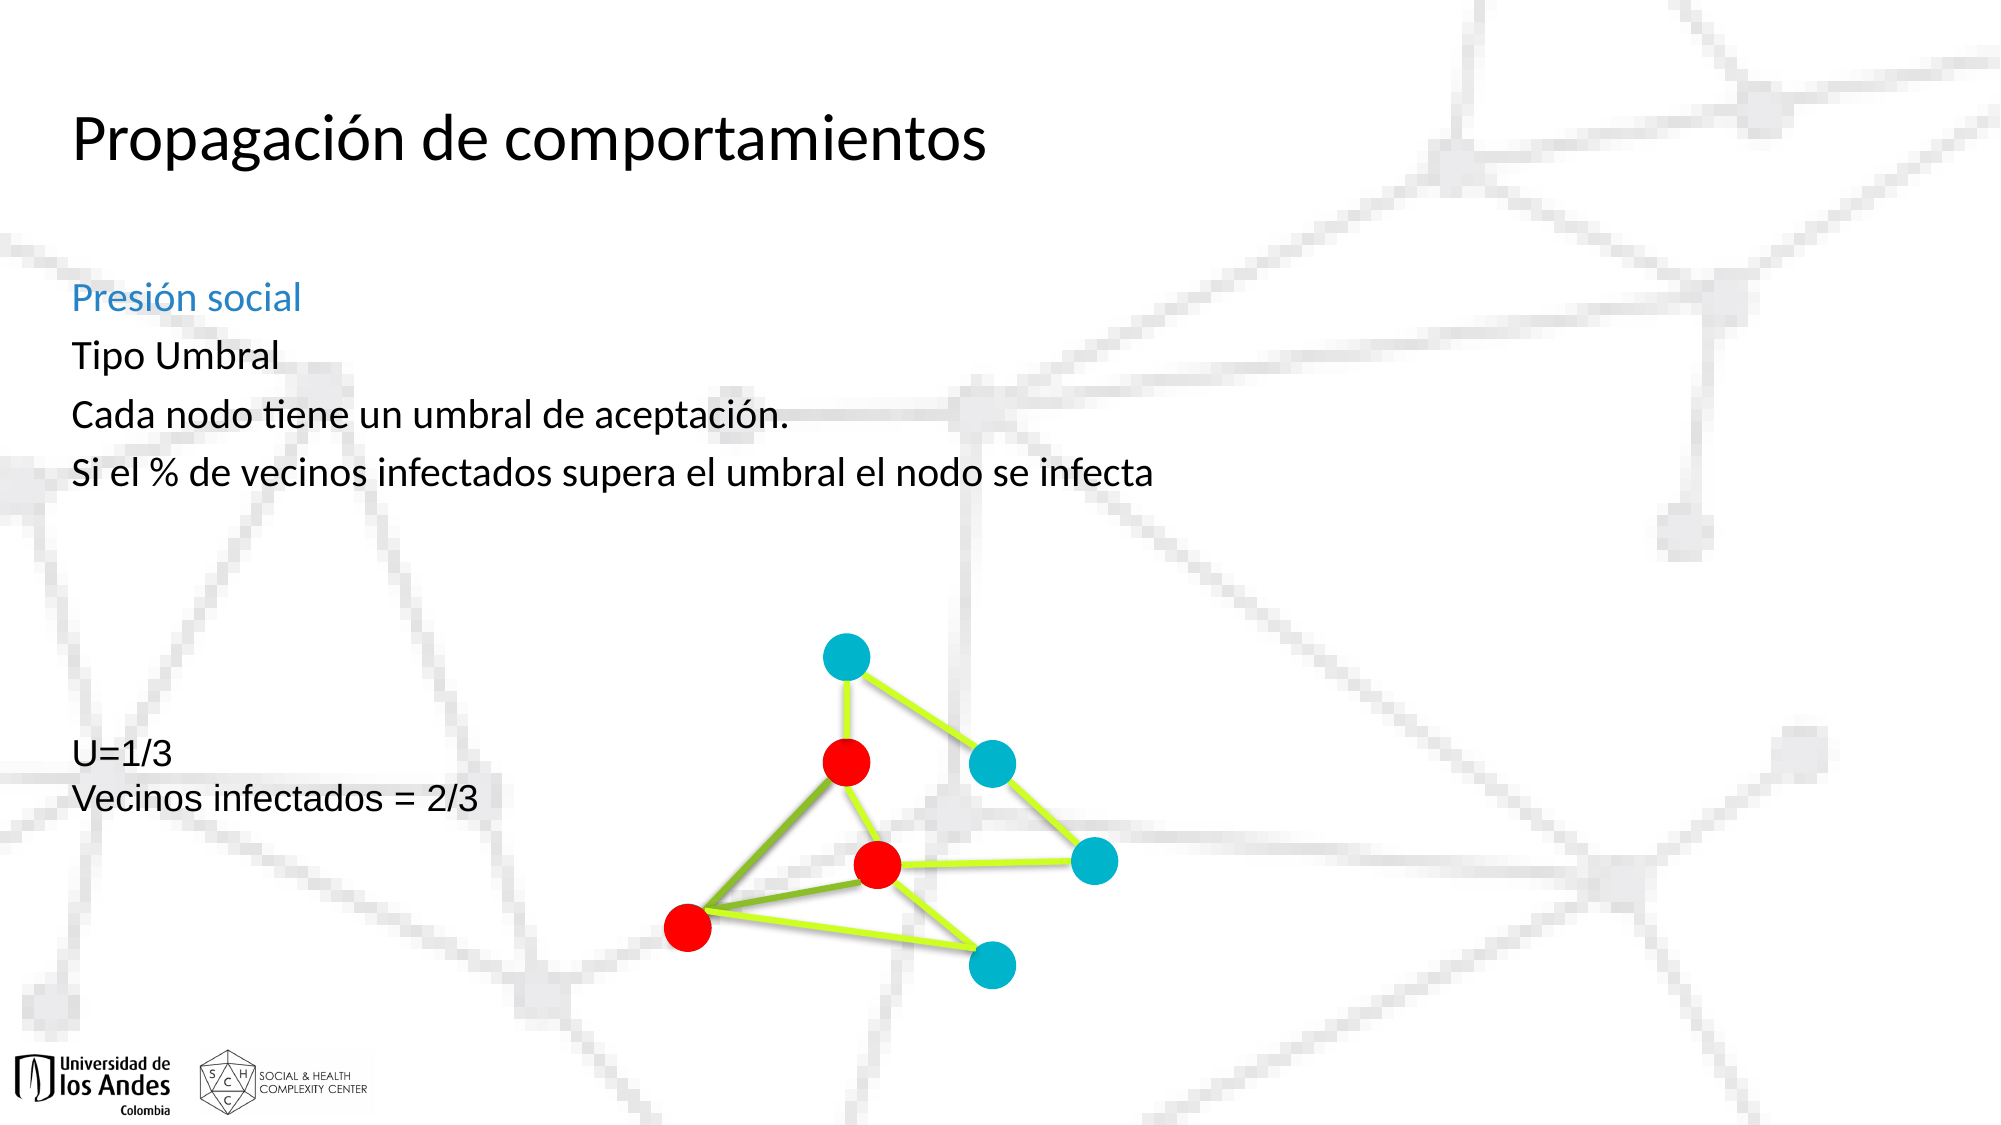

# Propagación de comportamientos
Presión social
Tipo Umbral
Cada nodo tiene un umbral de aceptación.
Si el % de vecinos infectados supera el umbral el nodo se infecta

U=1/3
Vecinos infectados = 2/3